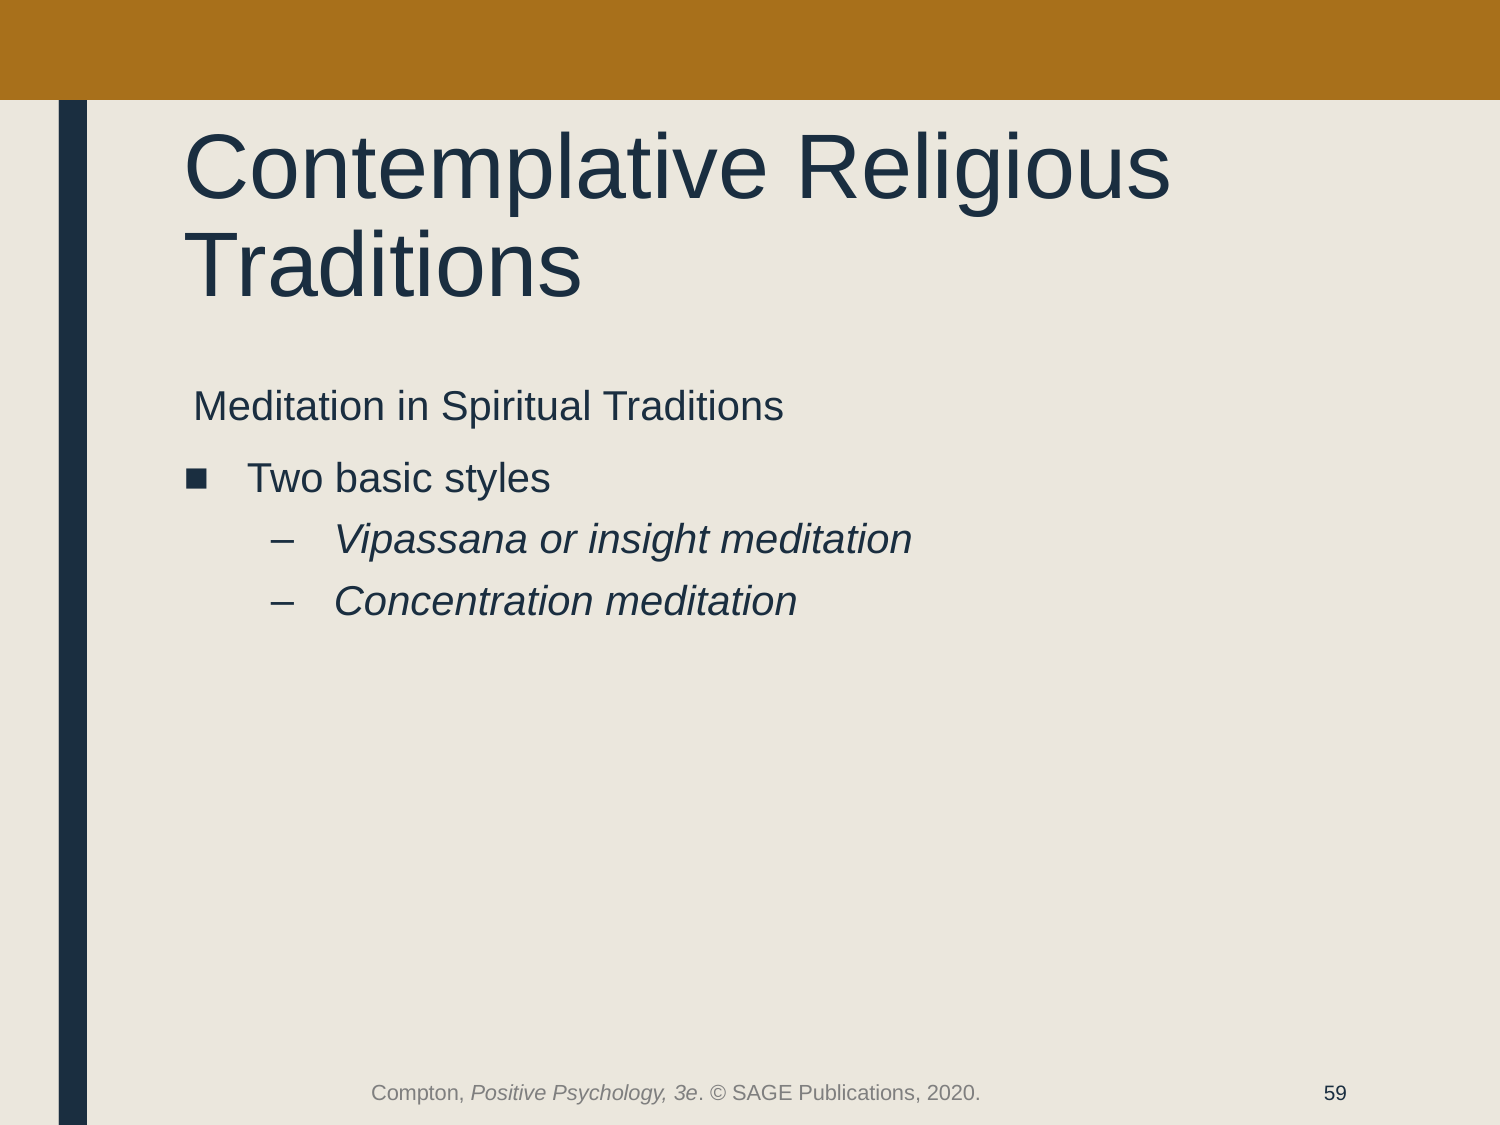

# Contemplative Religious Traditions
Meditation in Spiritual Traditions
Two basic styles
Vipassana or insight meditation
Concentration meditation

Compton, Positive Psychology, 3e. © SAGE Publications, 2020.
59